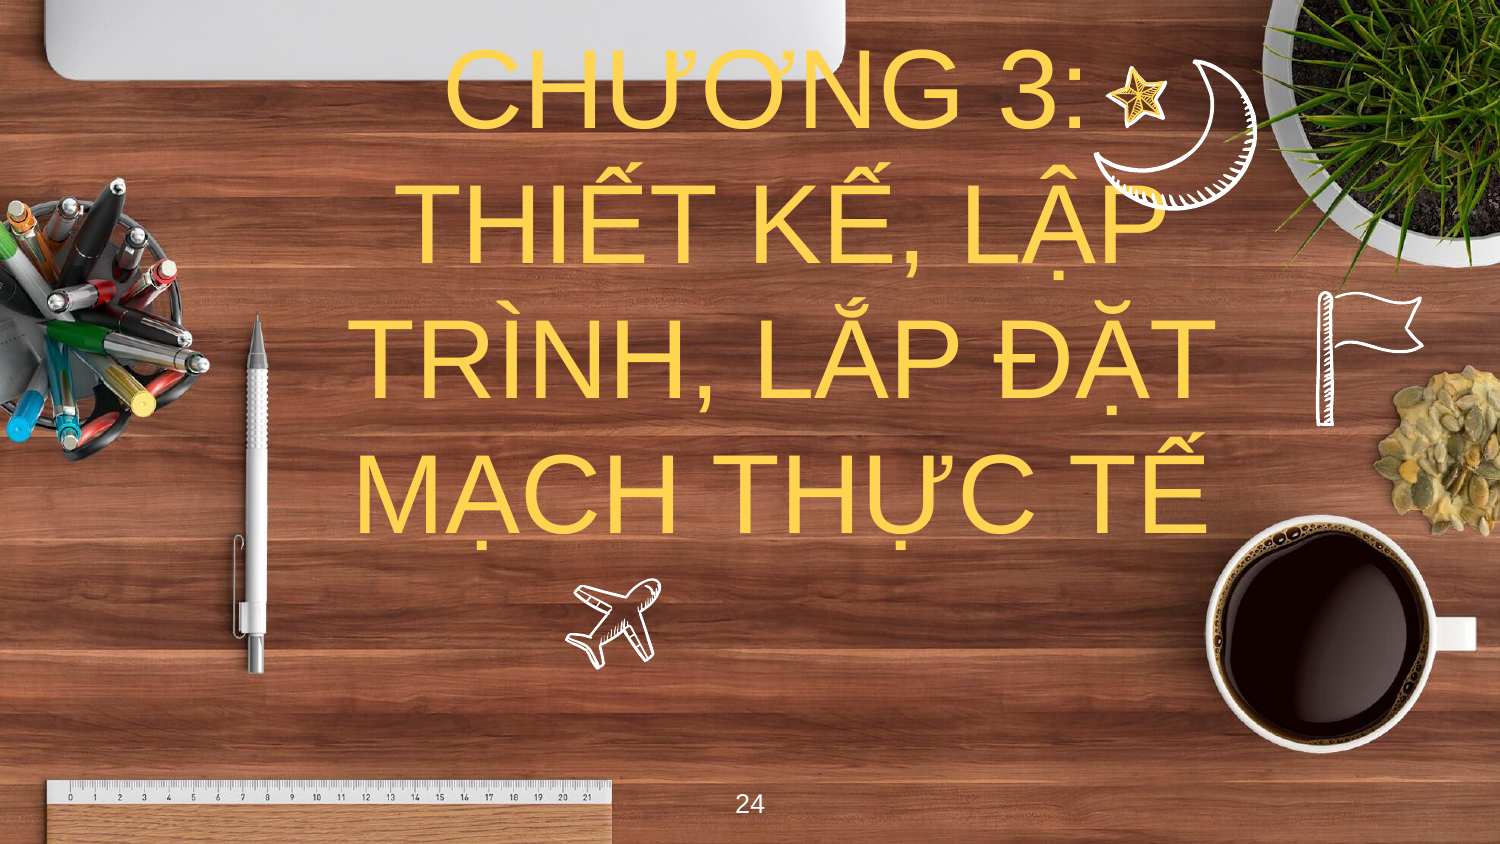

CHƯƠNG 3:
THIẾT KẾ, LẬP TRÌNH, LẮP ĐẶT MẠCH THỰC TẾ

24